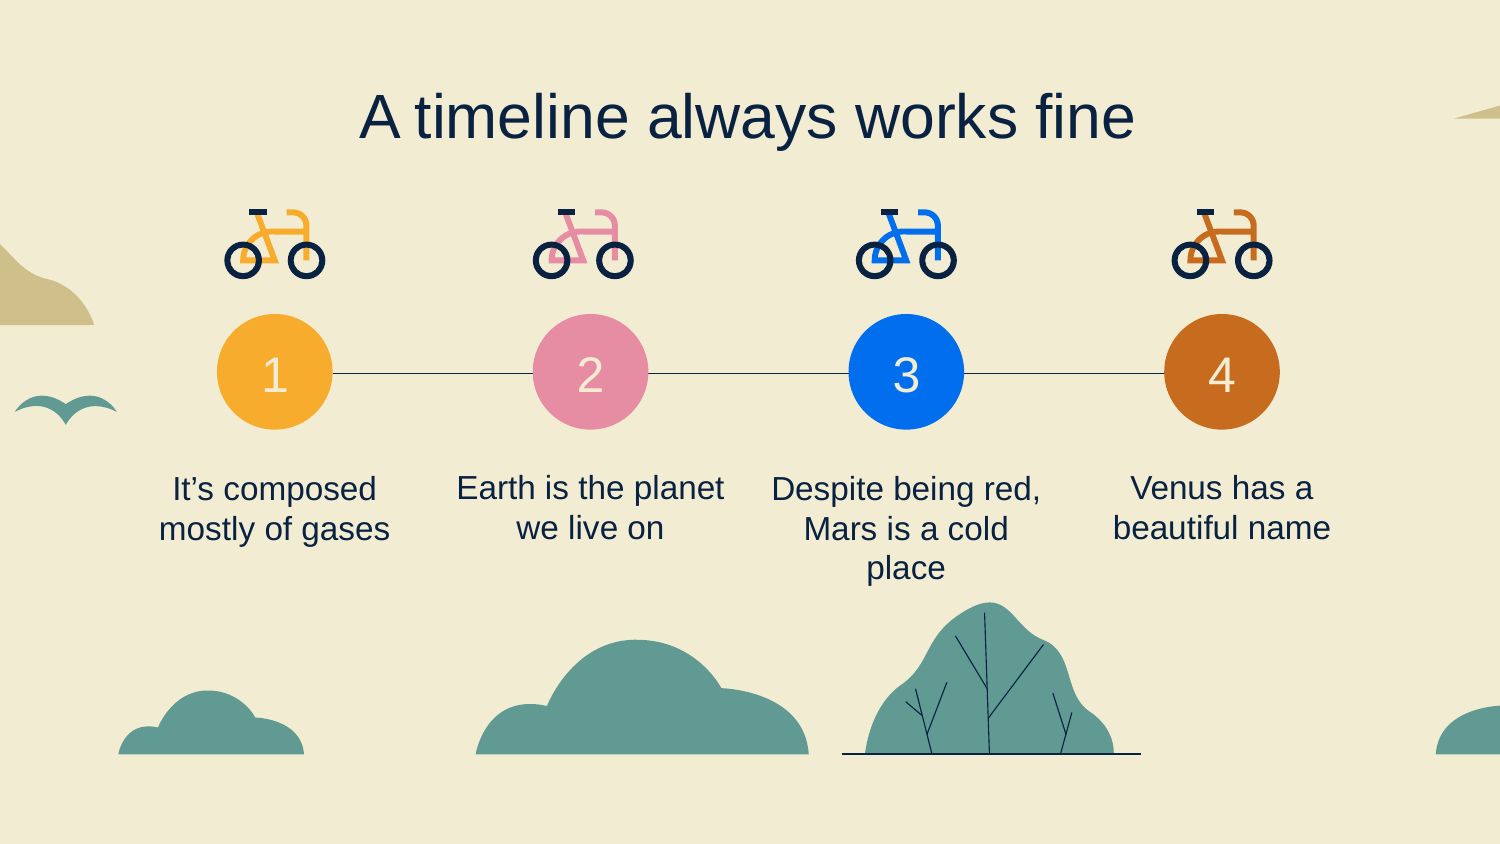

# A timeline always works fine

3
2
4
1
Earth is the planet we live on
Venus has a beautiful name
Despite being red, Mars is a cold place
It’s composed mostly of gases